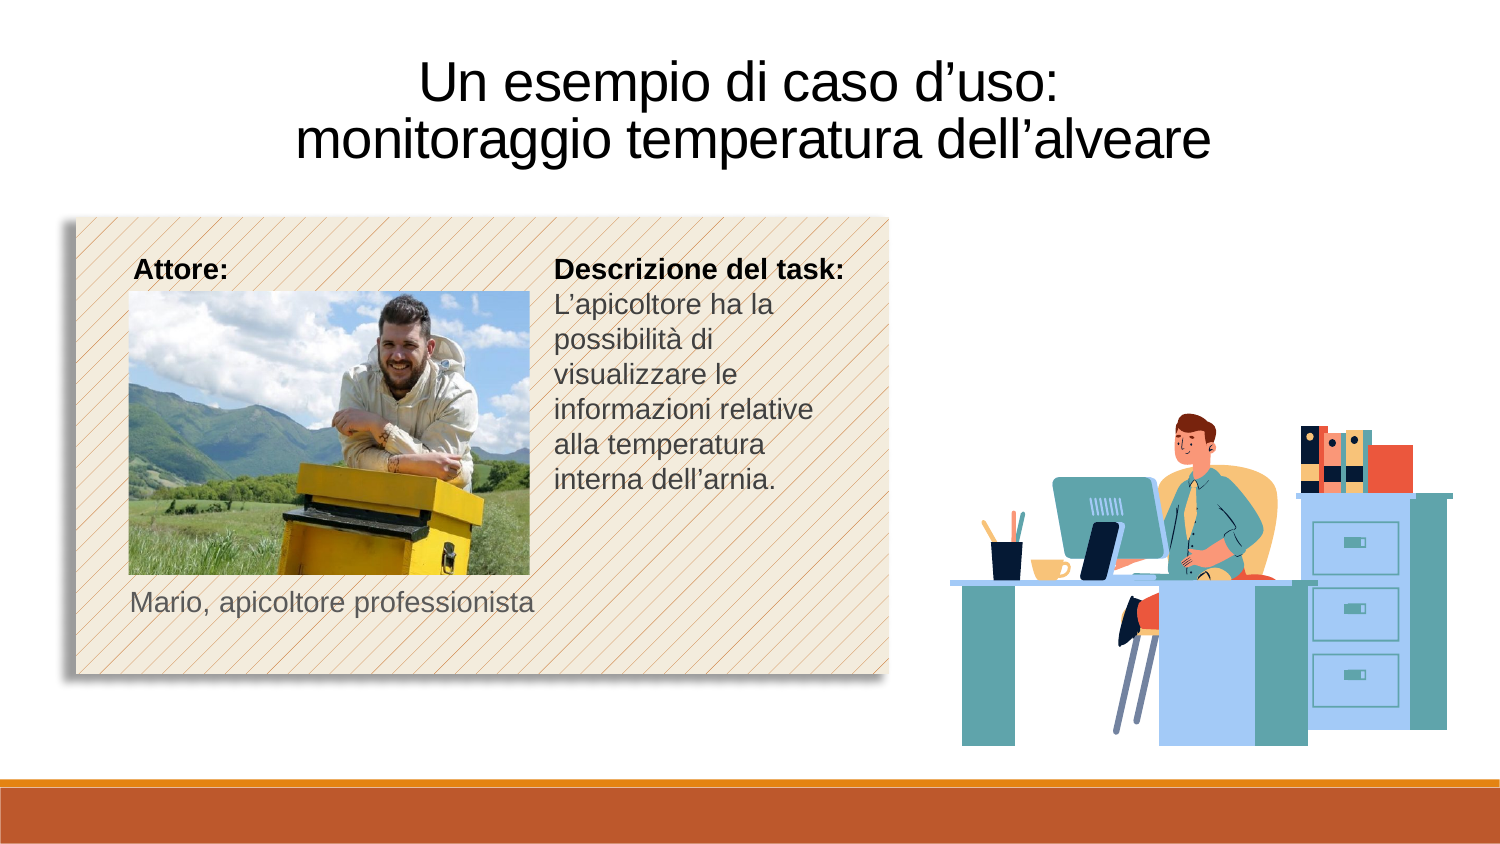

Un esempio di caso d’uso:
monitoraggio temperatura dell’alveare

Attore:
Descrizione del task:
L’apicoltore ha la possibilità di visualizzare le informazioni relative alla temperatura interna dell’arnia.

Mario, apicoltore professionista